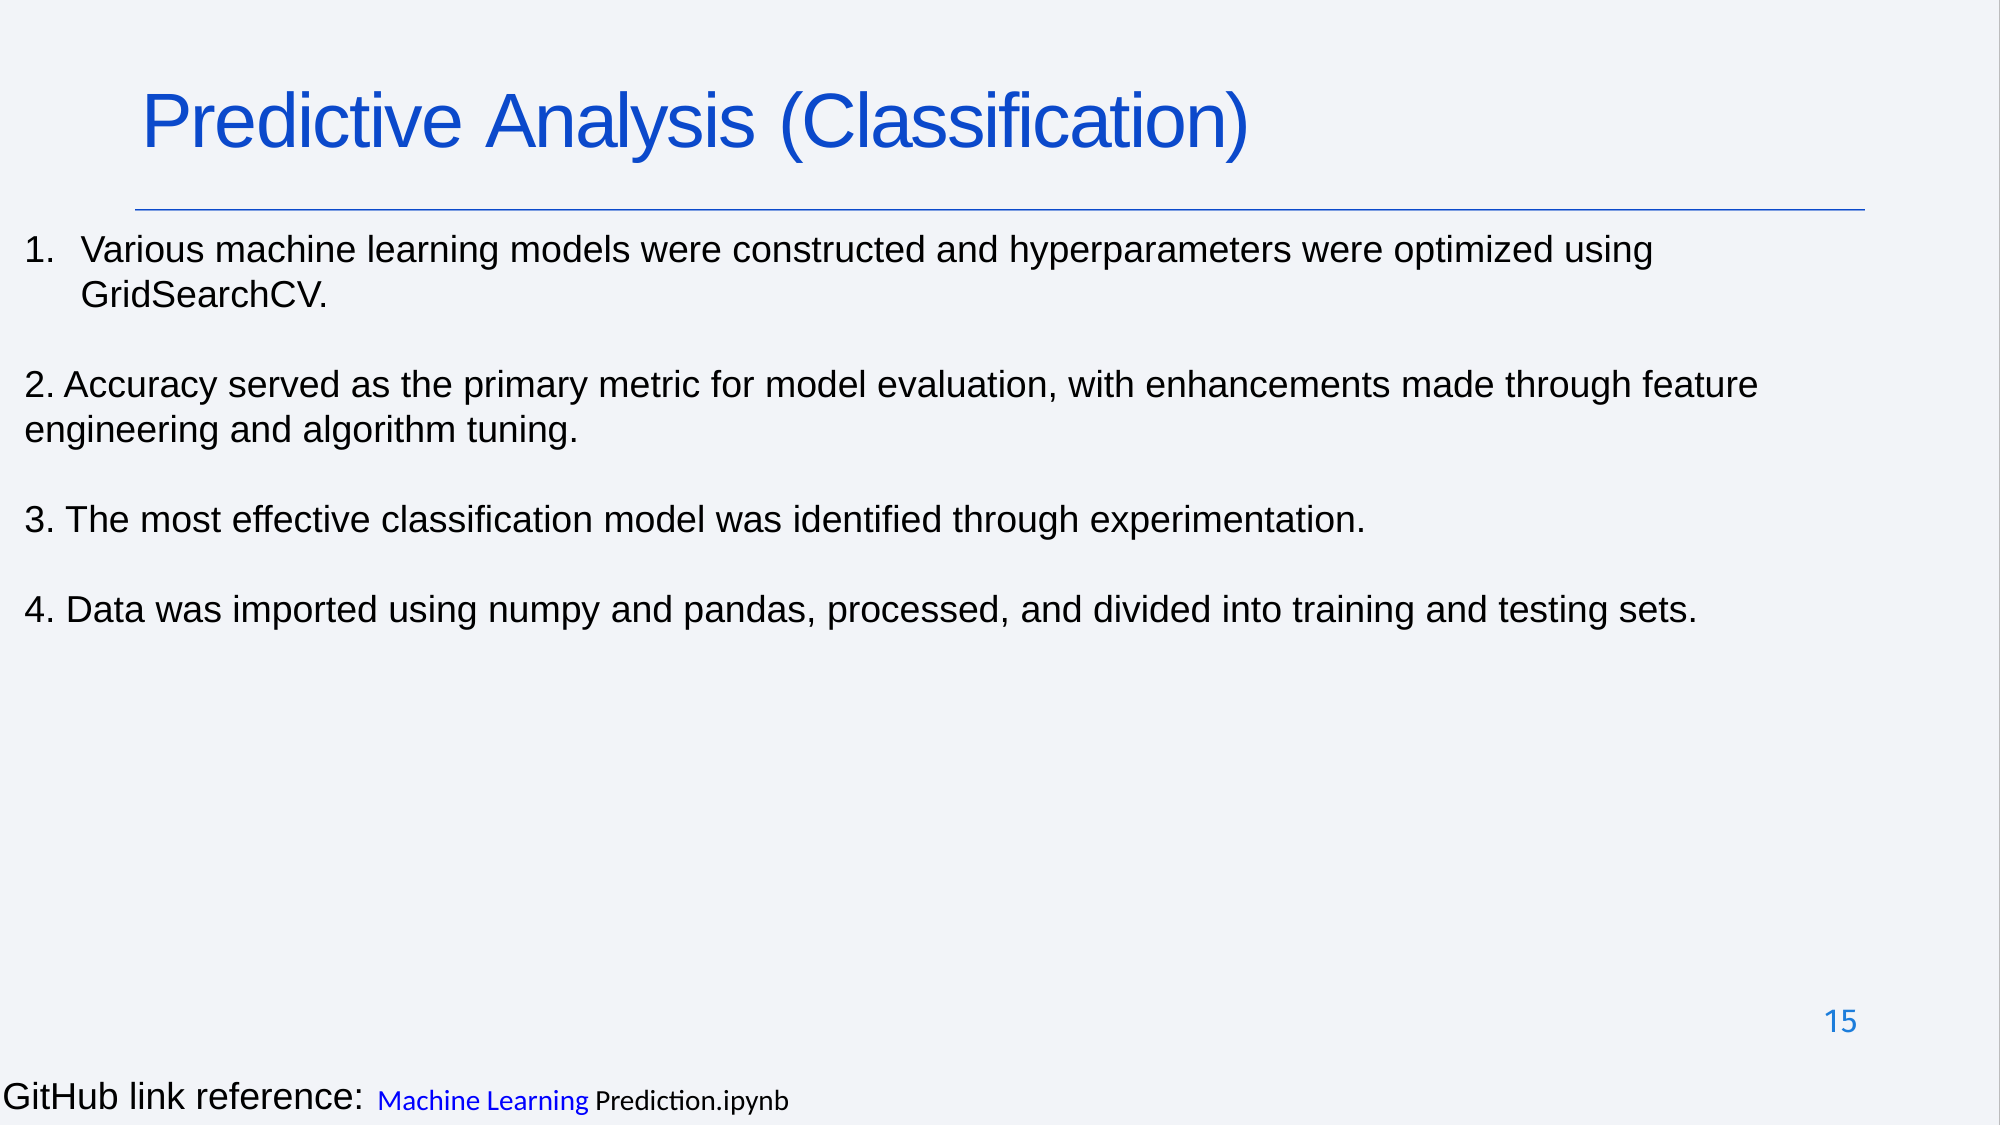

# Predictive Analysis (Classification)

Various machine learning models were constructed and hyperparameters were optimized using GridSearchCV.

2. Accuracy served as the primary metric for model evaluation, with enhancements made through feature engineering and algorithm tuning.

3. The most effective classification model was identified through experimentation.

4. Data was imported using numpy and pandas, processed, and divided into training and testing sets.
15
GitHub link reference:
Machine Learning Prediction.ipynb